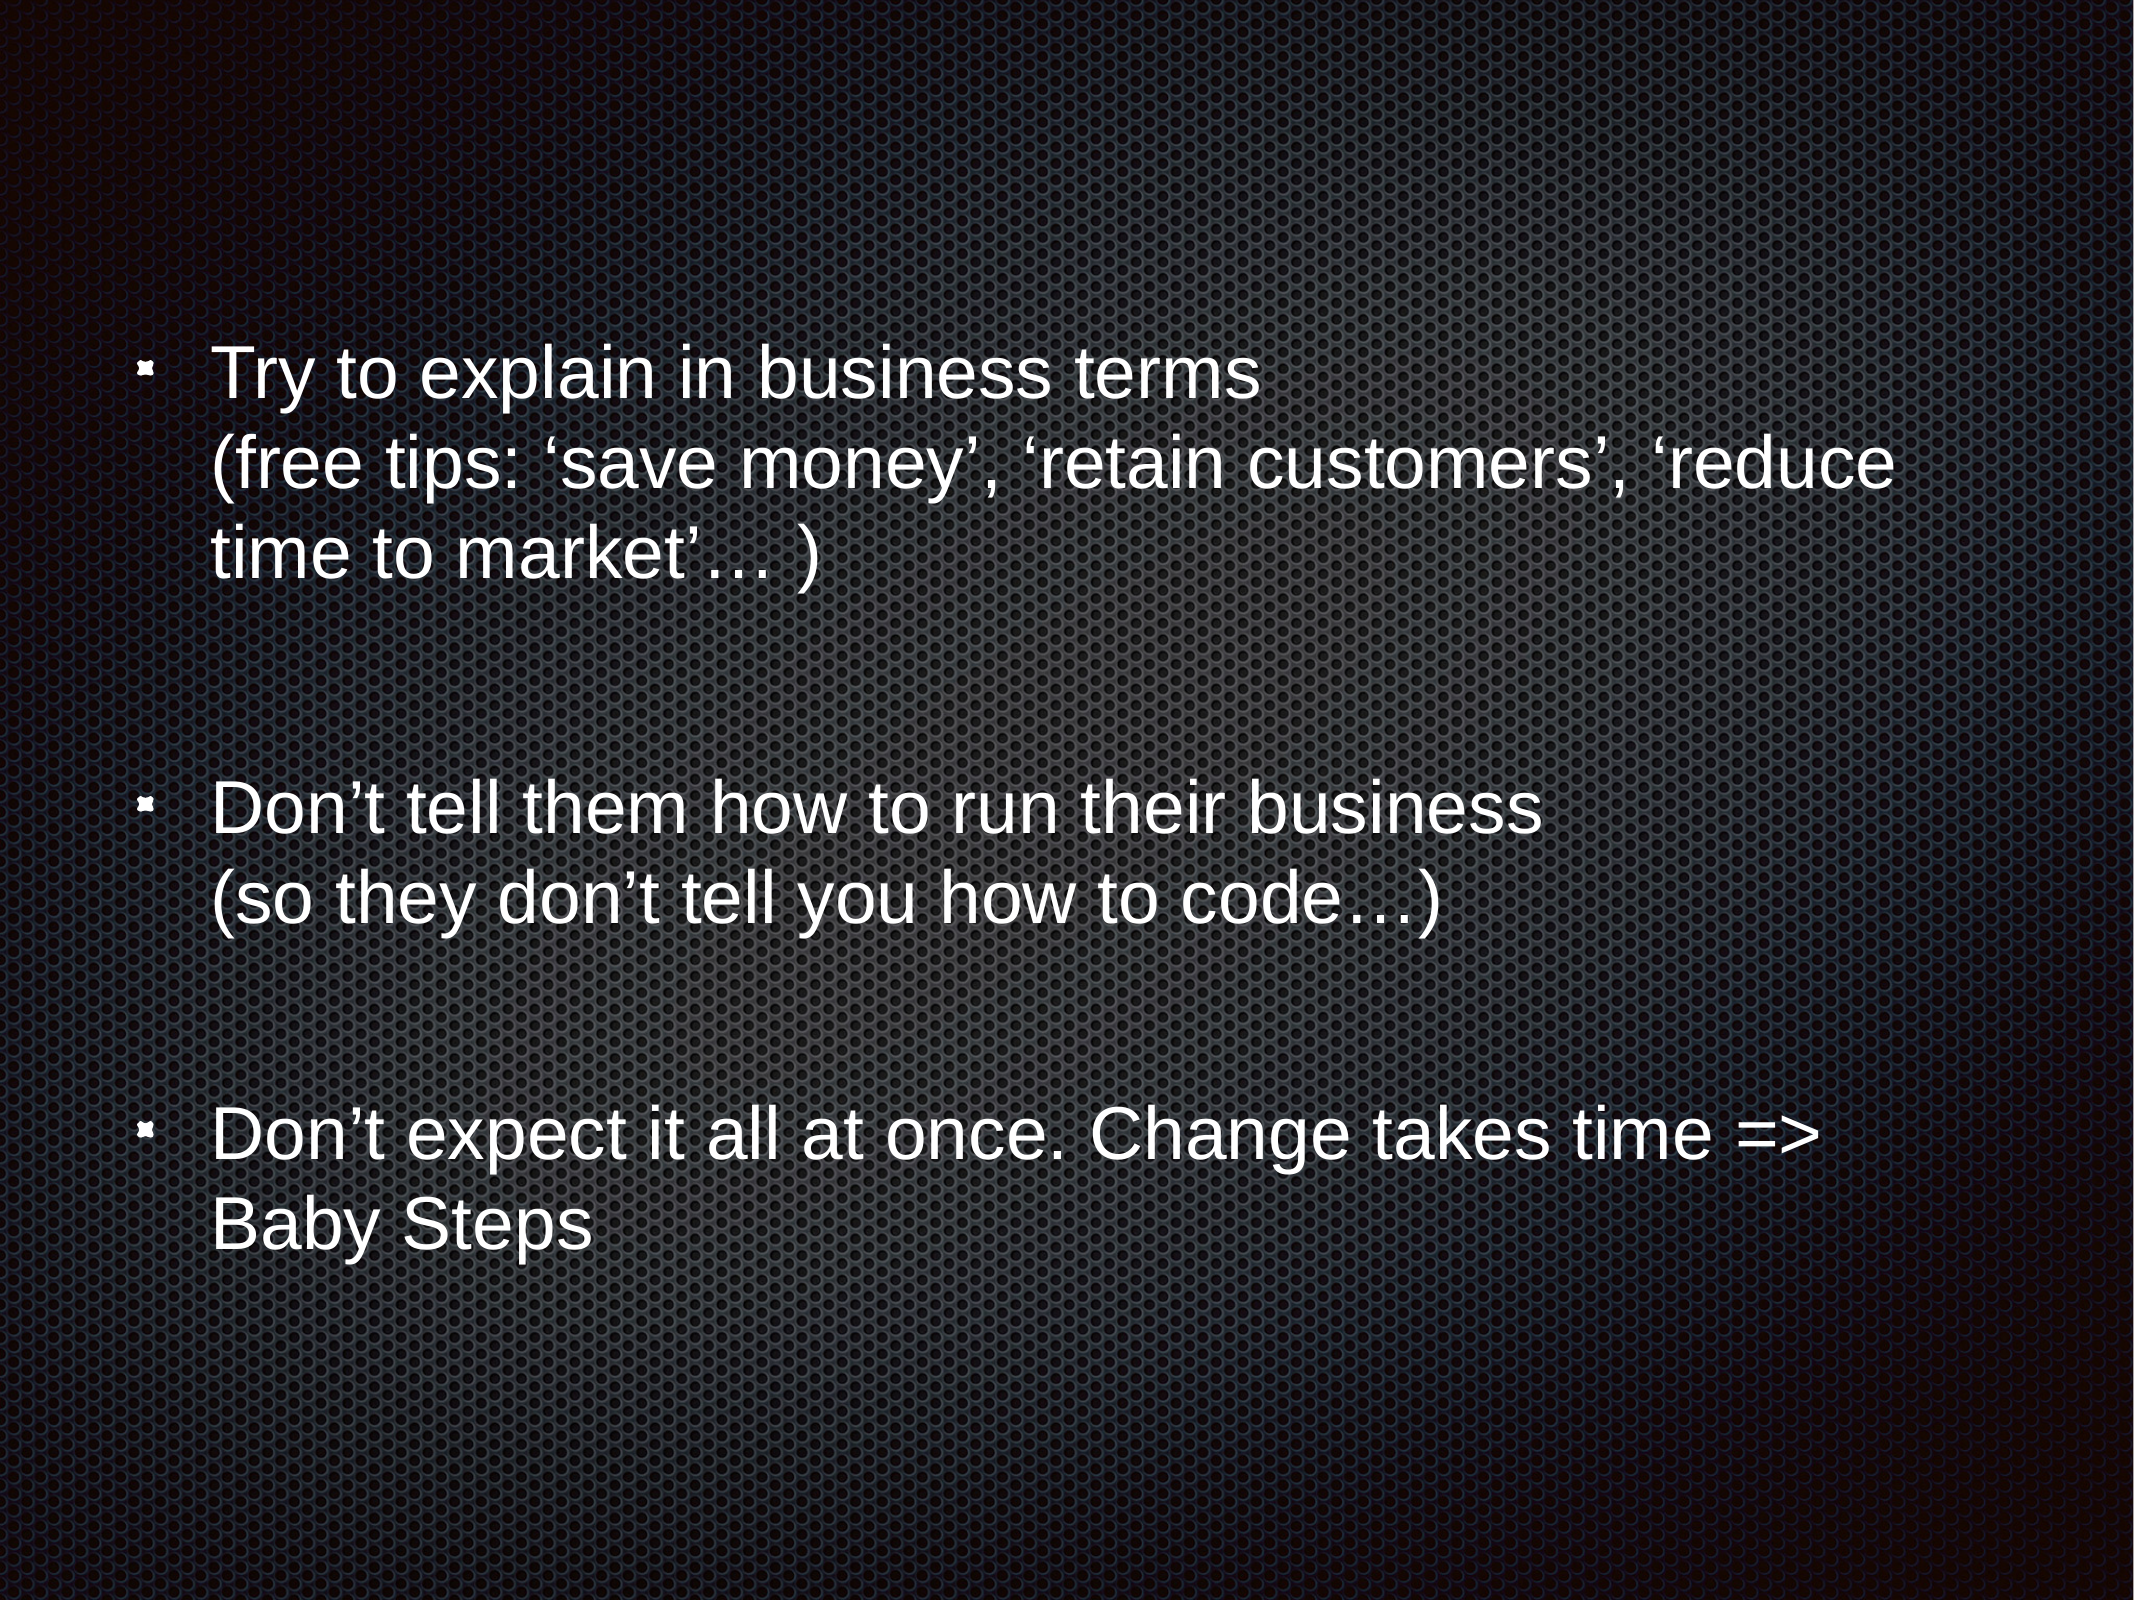

Try to explain in business terms
(free tips: ‘save money’, ‘retain customers’, ‘reduce time to market’… )
Don’t tell them how to run their business
(so they don’t tell you how to code…)
Don’t expect it all at once. Change takes time =>
Baby Steps